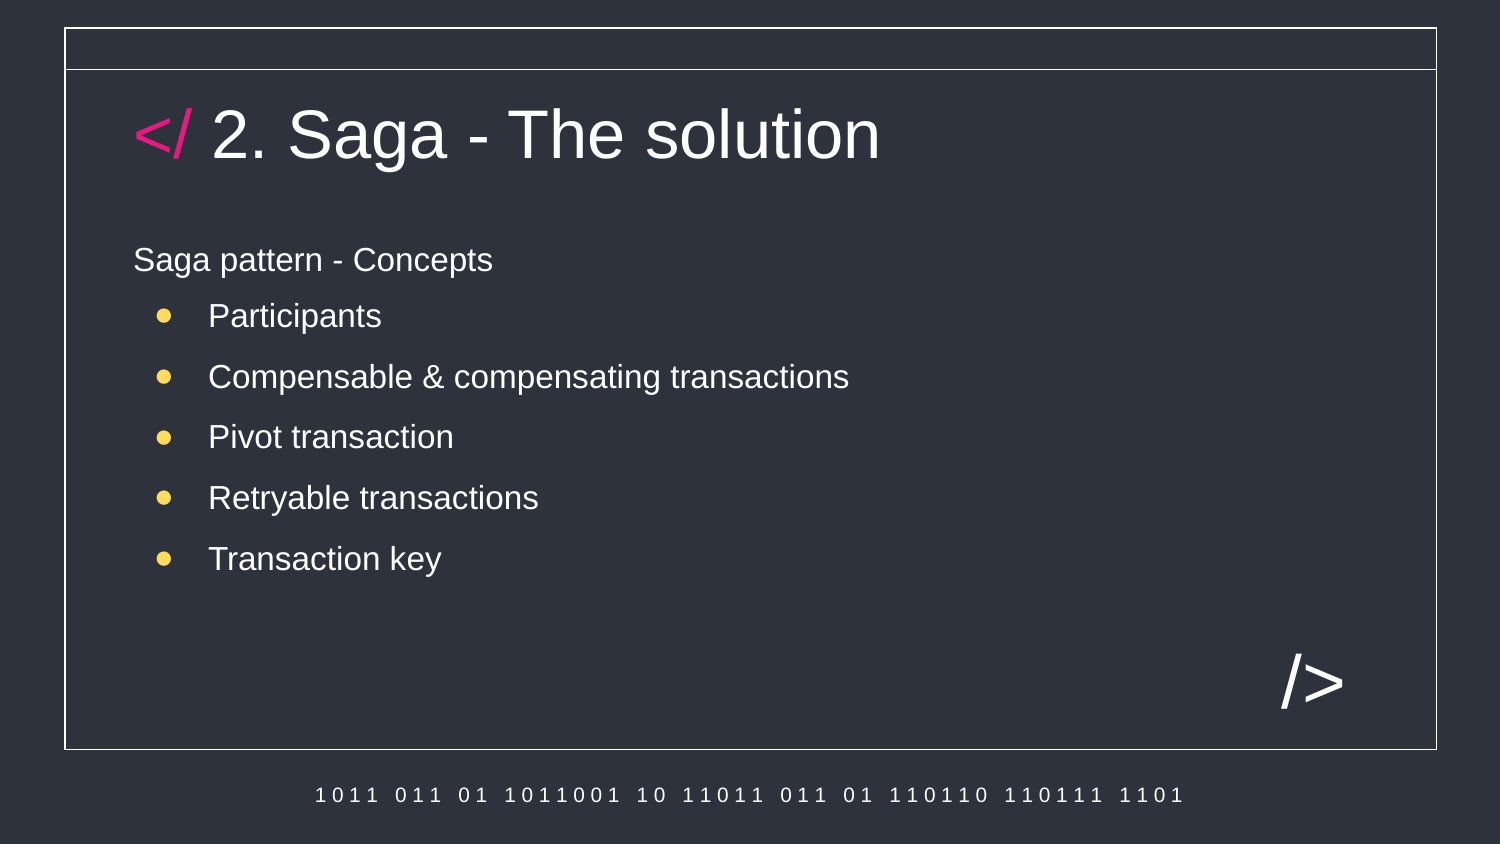

# </ 2. Saga - The solution
Saga pattern - Concepts
Participants
Compensable & compensating transactions
Pivot transaction
Retryable transactions
Transaction key
/>